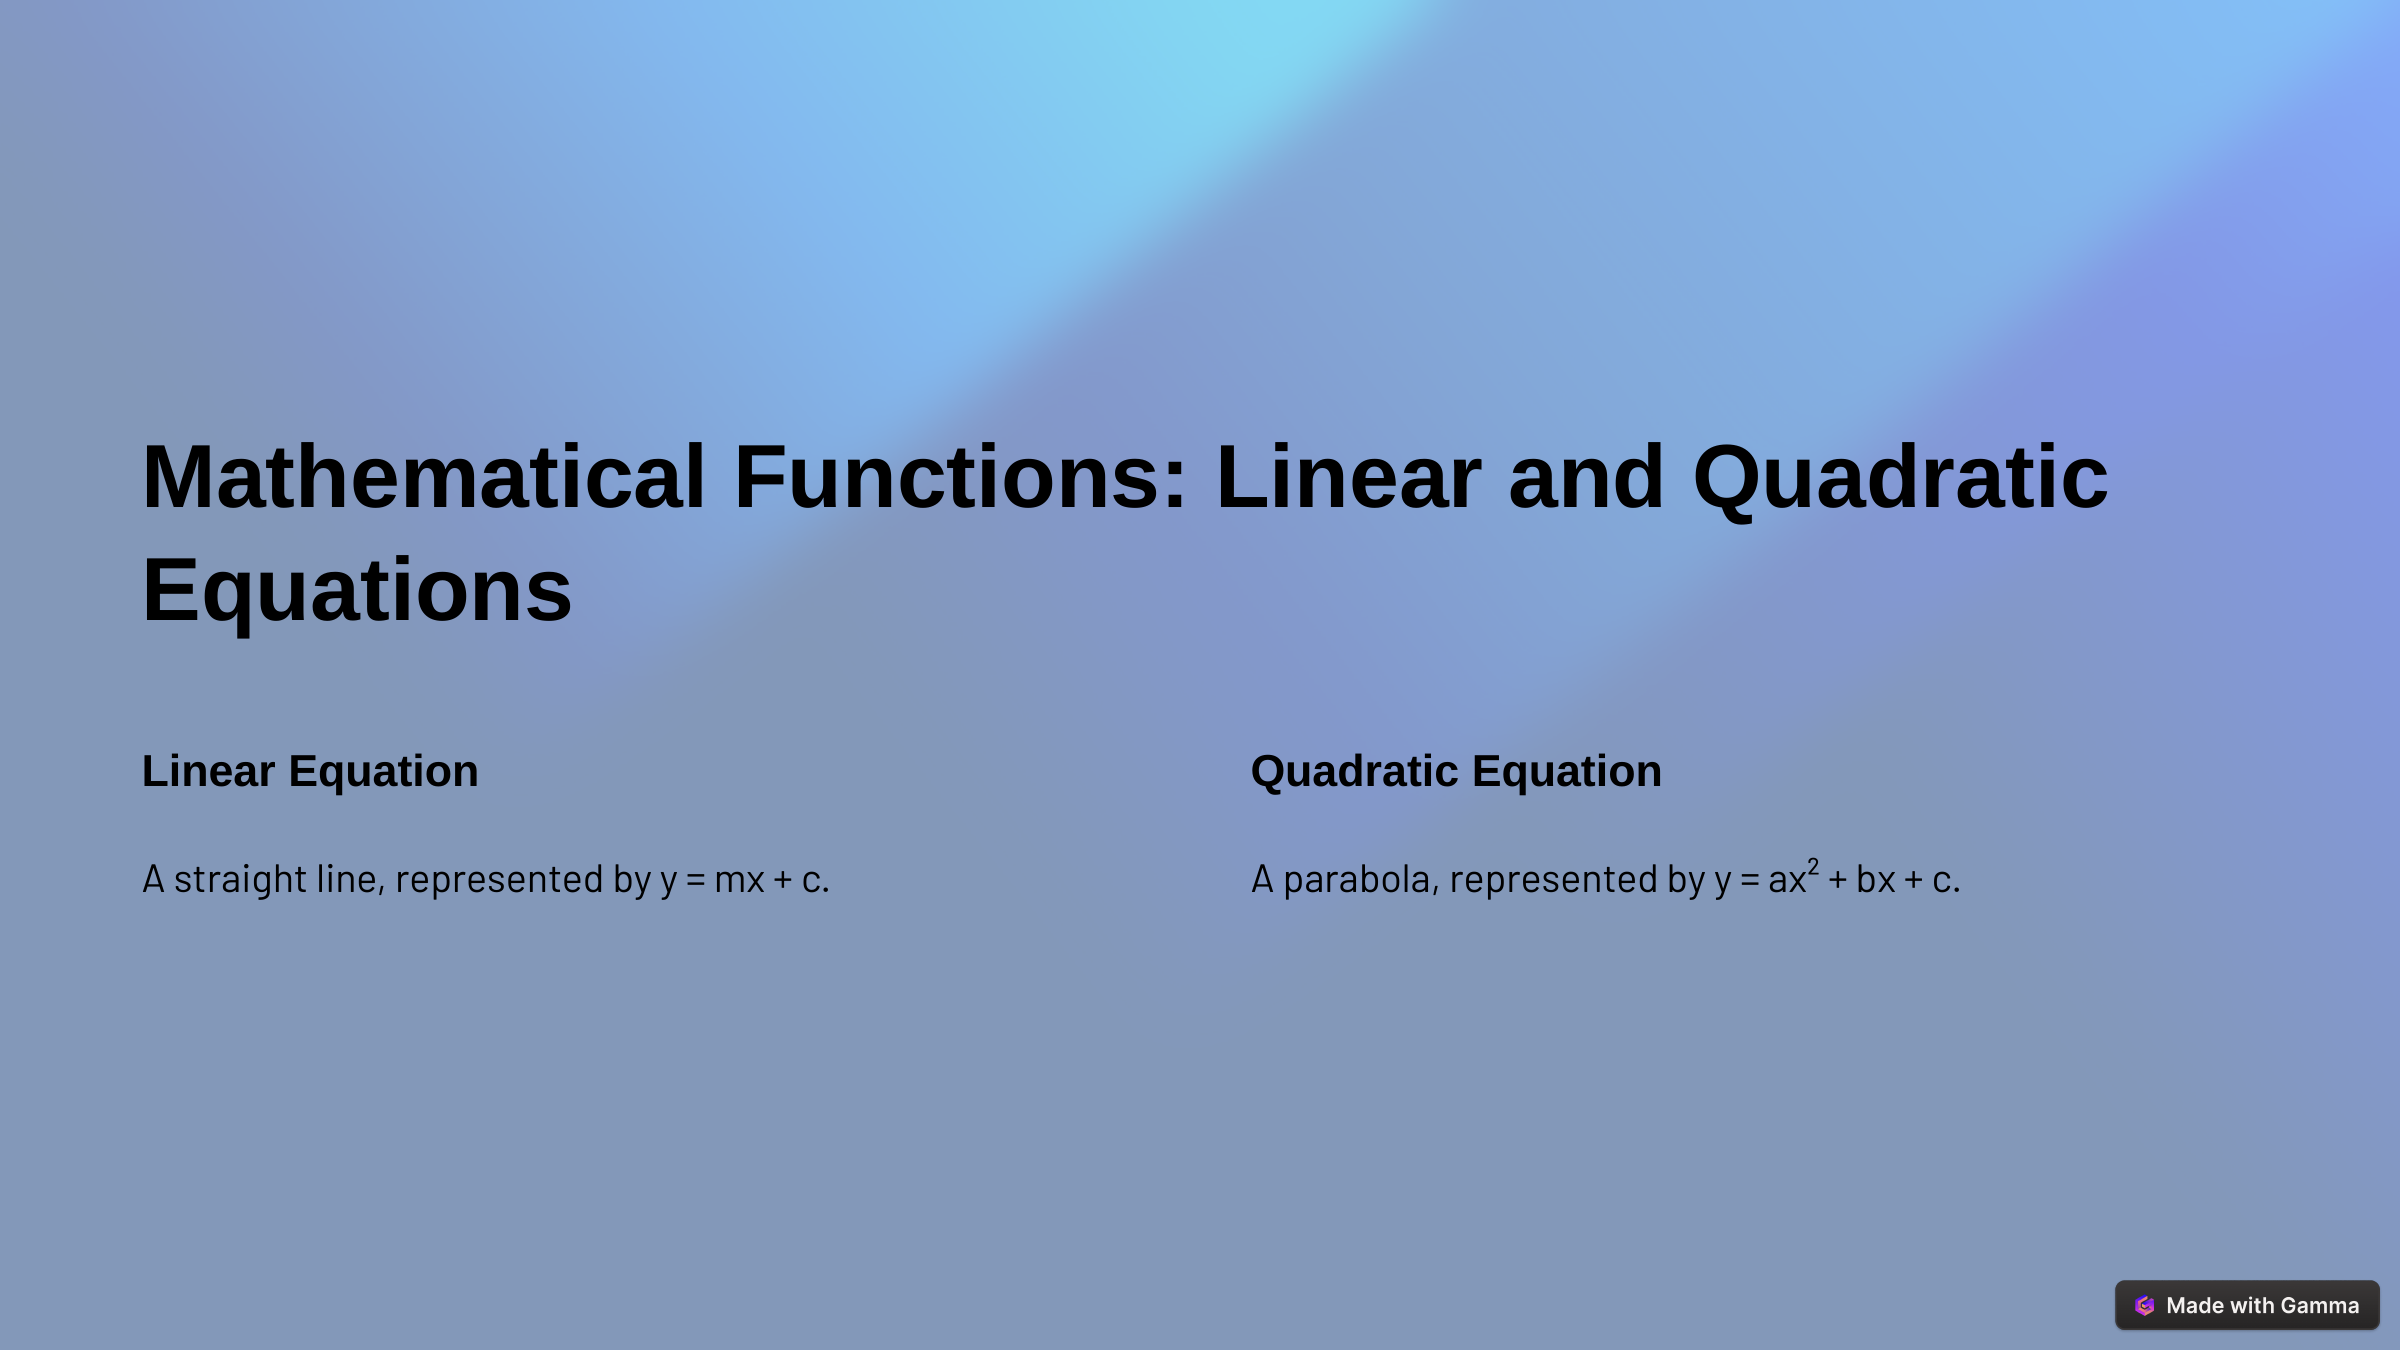

Mathematical Functions: Linear and Quadratic Equations
Linear Equation
Quadratic Equation
A straight line, represented by y = mx + c.
A parabola, represented by y = ax² + bx + c.